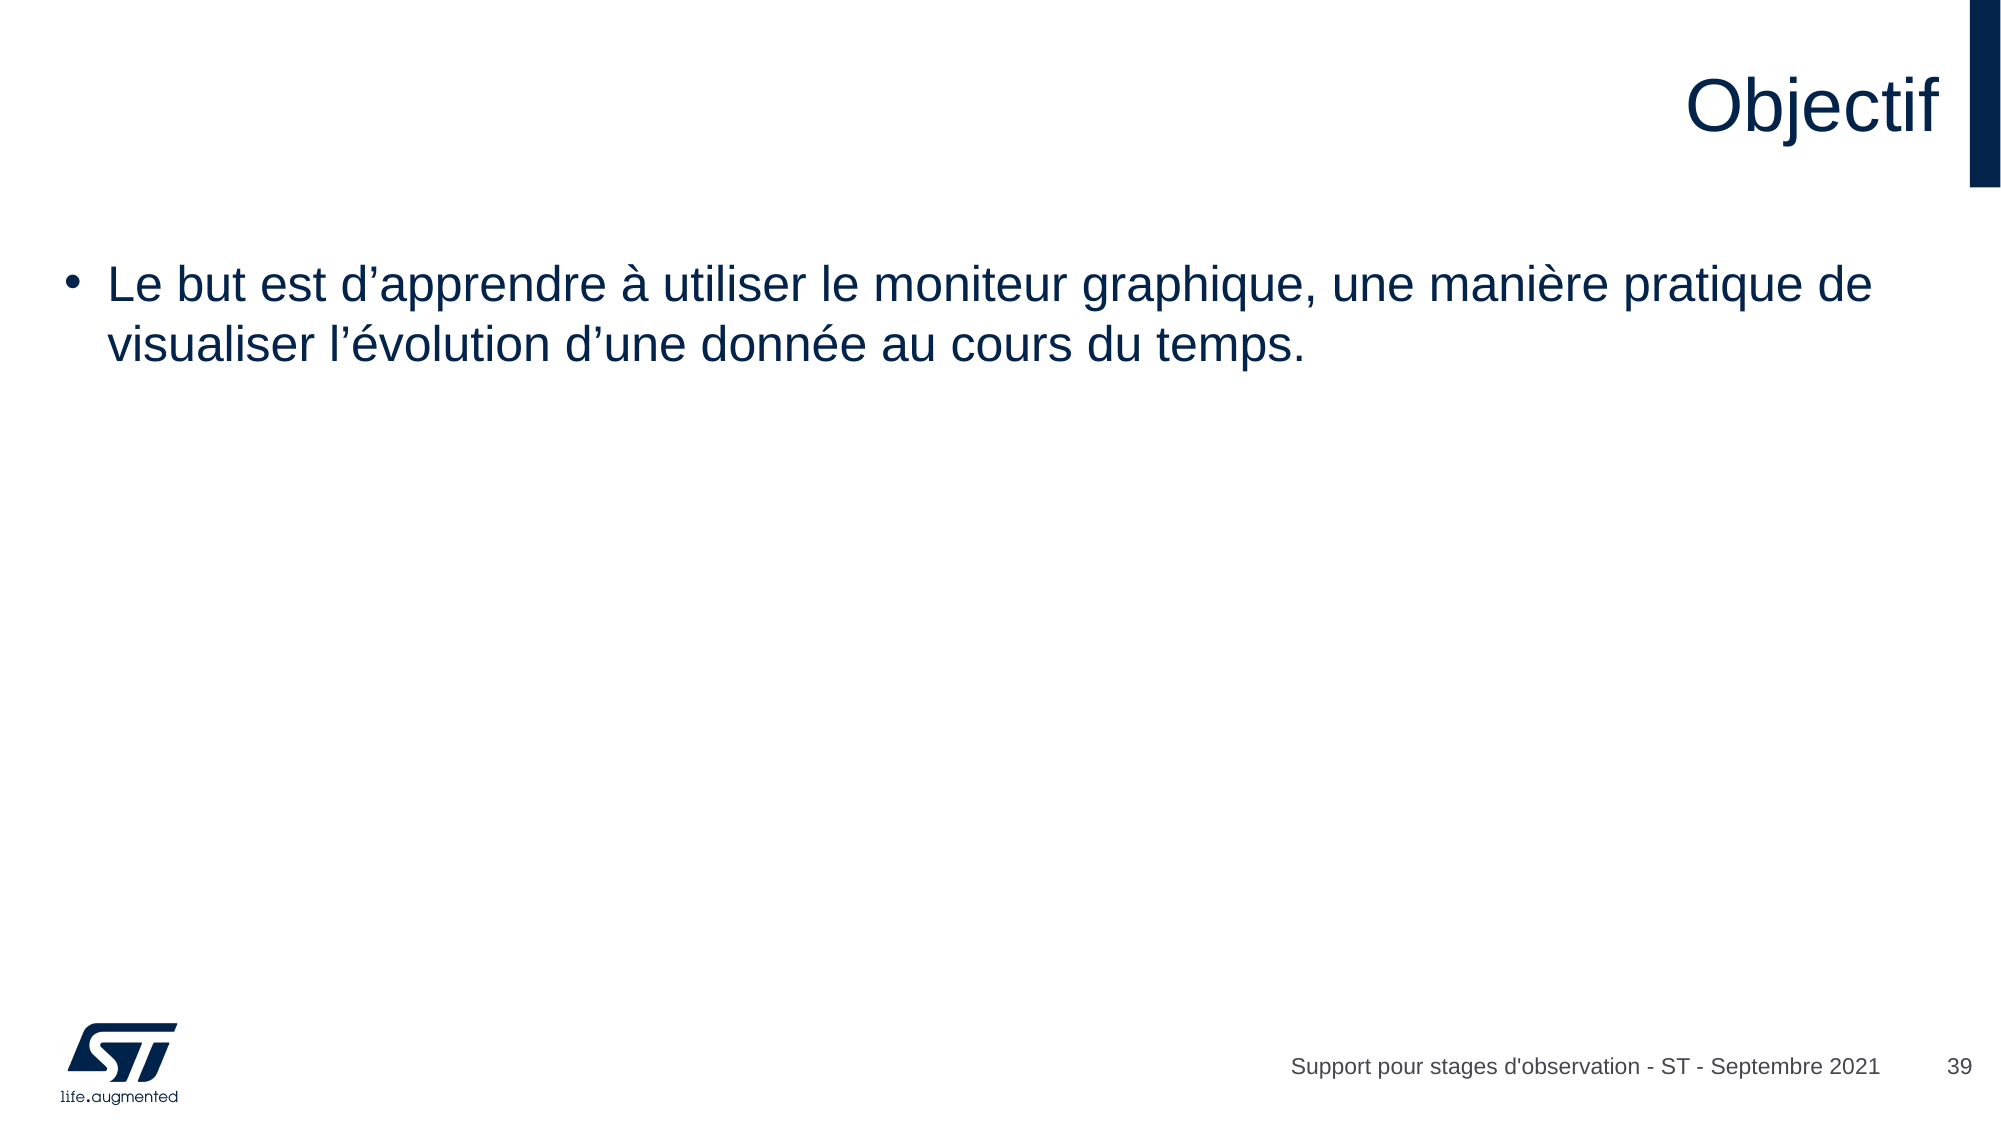

# Objectif
Le but est d’apprendre à utiliser le moniteur graphique, une manière pratique de visualiser l’évolution d’une donnée au cours du temps.
Support pour stages d'observation - ST - Septembre 2021
39